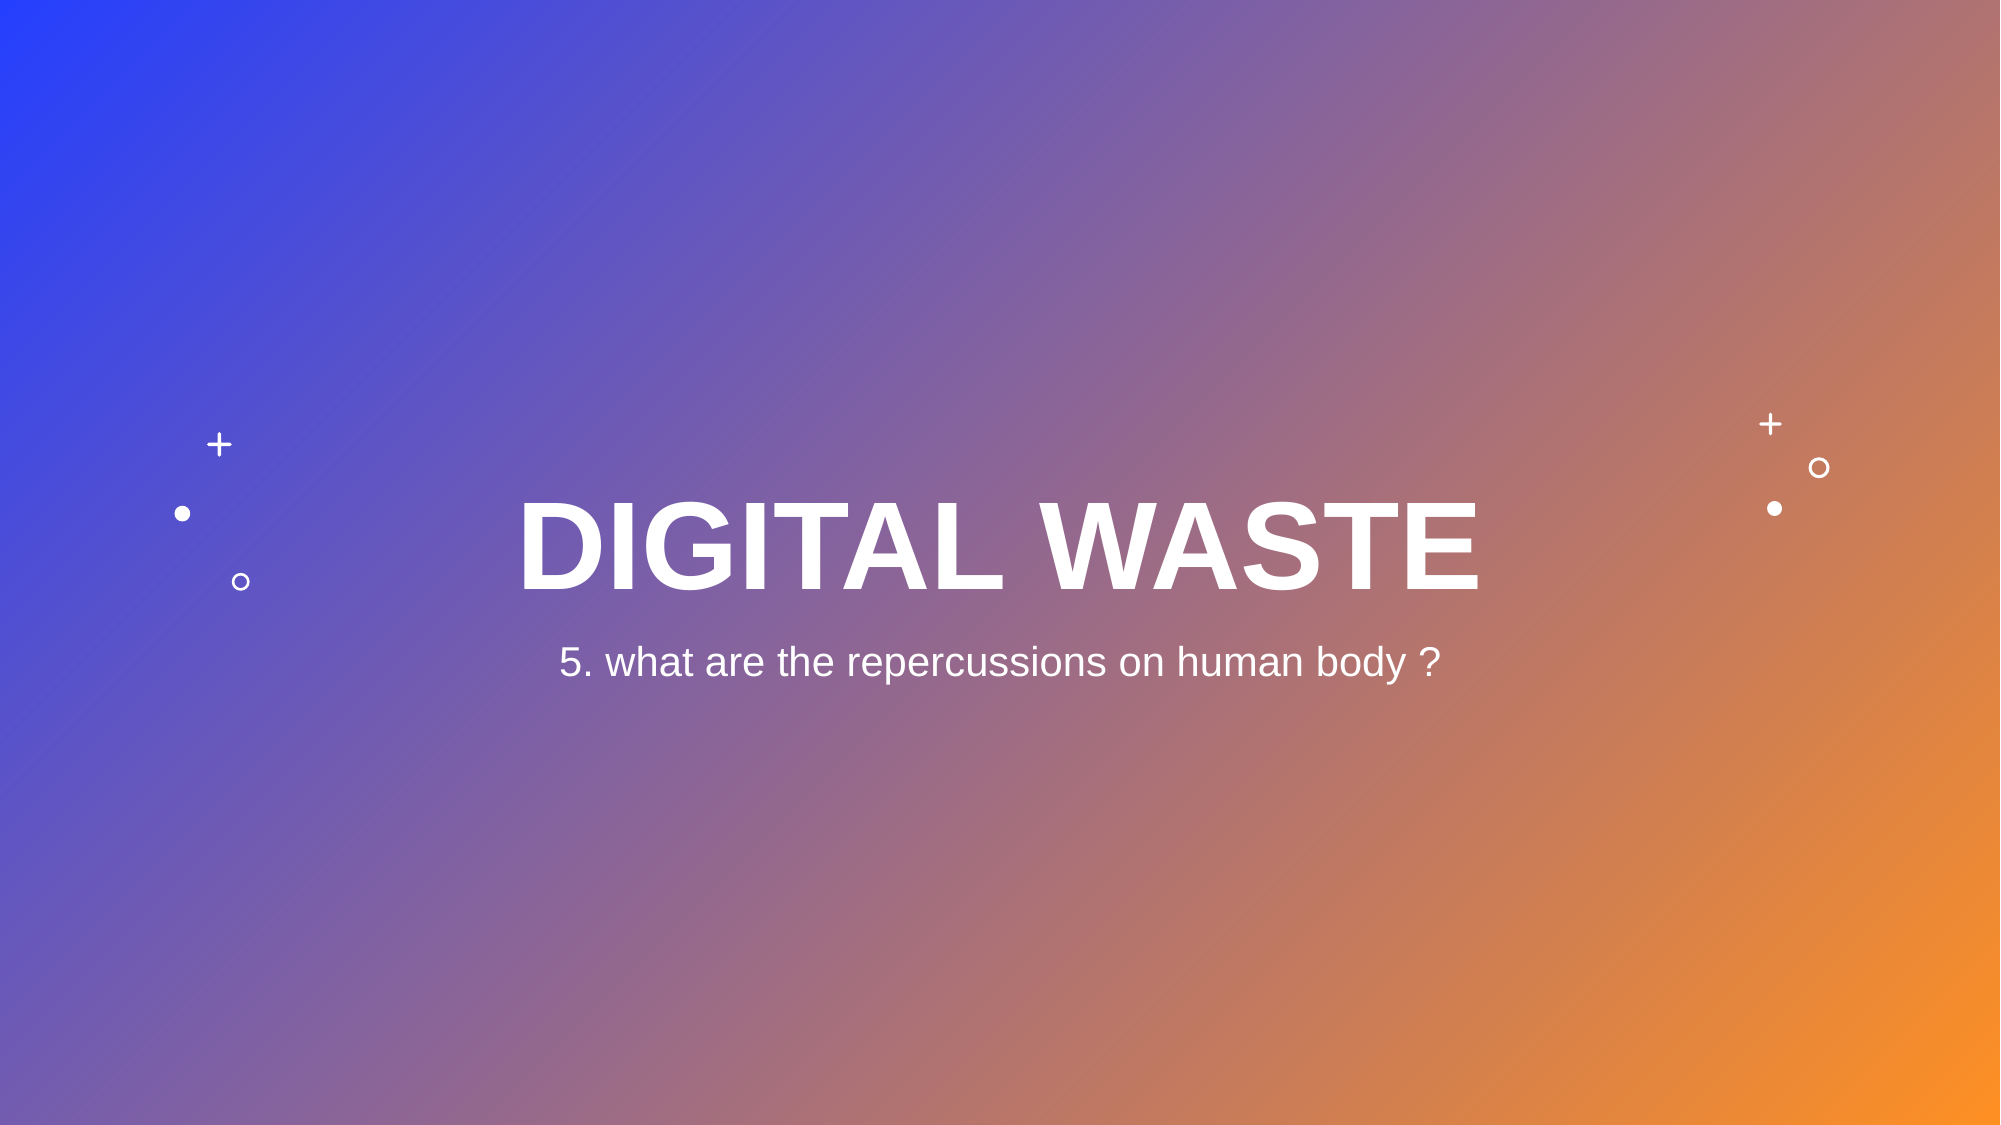

# DIGITAL WASTE
5. what are the repercussions on human body ?